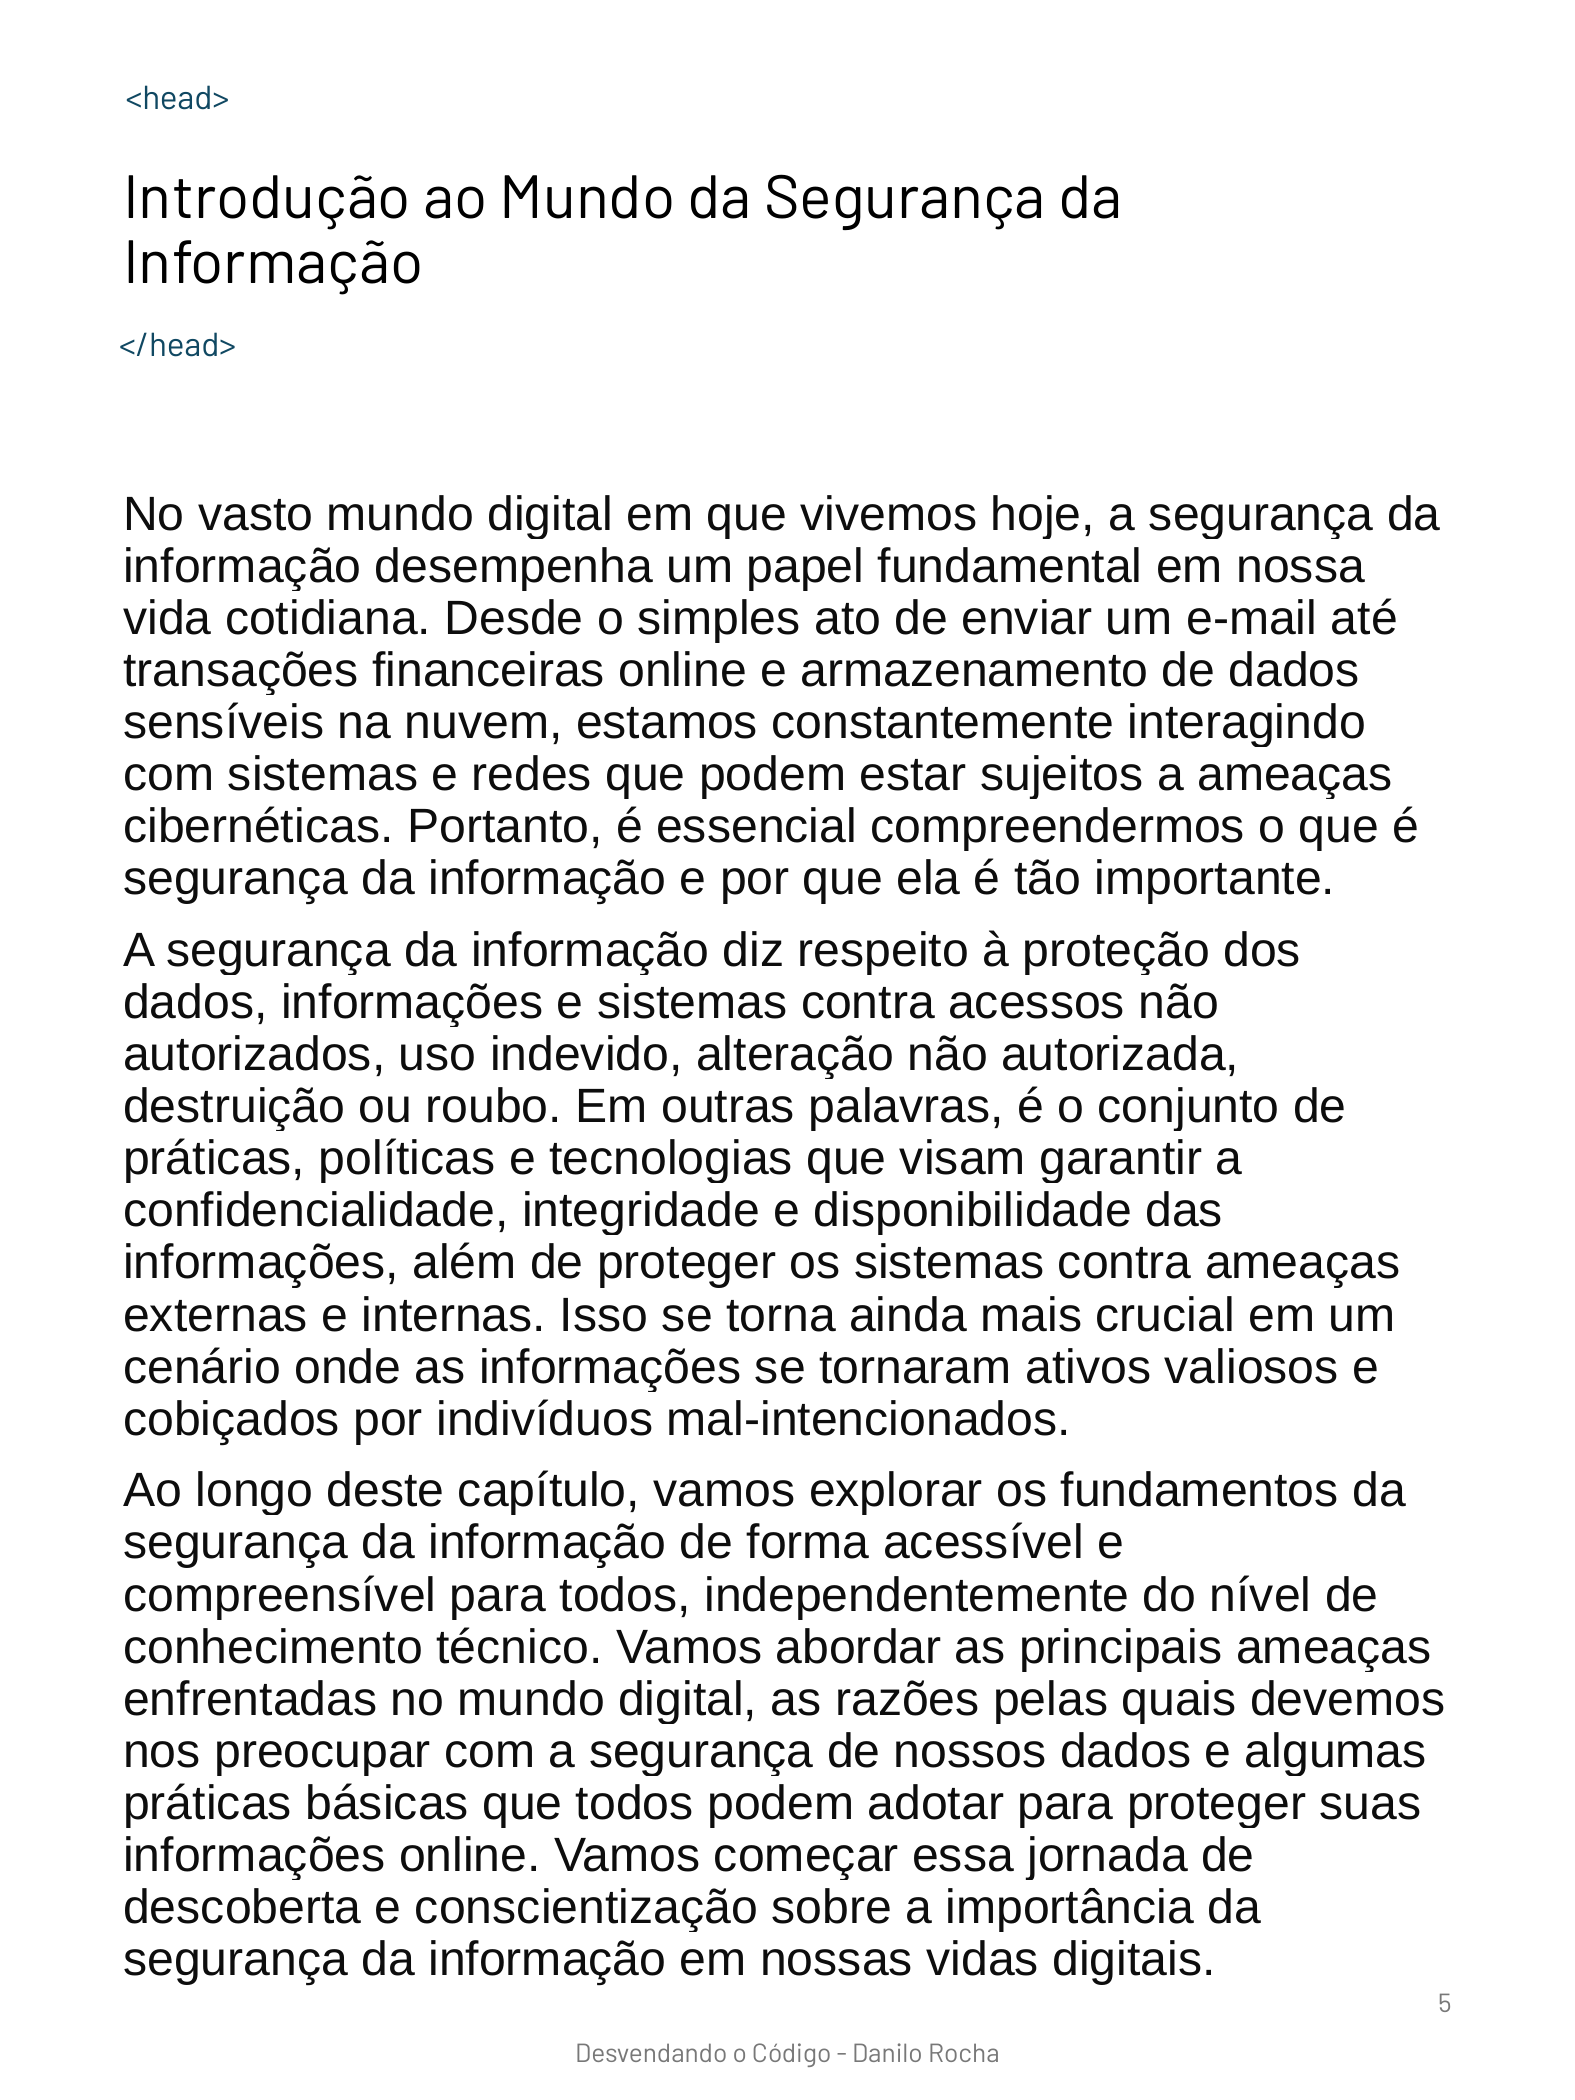

<head>
# Introdução ao Mundo da Segurança da Informação
</head>
No vasto mundo digital em que vivemos hoje, a segurança da informação desempenha um papel fundamental em nossa vida cotidiana. Desde o simples ato de enviar um e-mail até transações financeiras online e armazenamento de dados sensíveis na nuvem, estamos constantemente interagindo com sistemas e redes que podem estar sujeitos a ameaças cibernéticas. Portanto, é essencial compreendermos o que é segurança da informação e por que ela é tão importante.
A segurança da informação diz respeito à proteção dos dados, informações e sistemas contra acessos não autorizados, uso indevido, alteração não autorizada, destruição ou roubo. Em outras palavras, é o conjunto de práticas, políticas e tecnologias que visam garantir a confidencialidade, integridade e disponibilidade das informações, além de proteger os sistemas contra ameaças externas e internas. Isso se torna ainda mais crucial em um cenário onde as informações se tornaram ativos valiosos e cobiçados por indivíduos mal-intencionados.
Ao longo deste capítulo, vamos explorar os fundamentos da segurança da informação de forma acessível e compreensível para todos, independentemente do nível de conhecimento técnico. Vamos abordar as principais ameaças enfrentadas no mundo digital, as razões pelas quais devemos nos preocupar com a segurança de nossos dados e algumas práticas básicas que todos podem adotar para proteger suas informações online. Vamos começar essa jornada de descoberta e conscientização sobre a importância da segurança da informação em nossas vidas digitais.

5
Desvendando o Código - Danilo Rocha